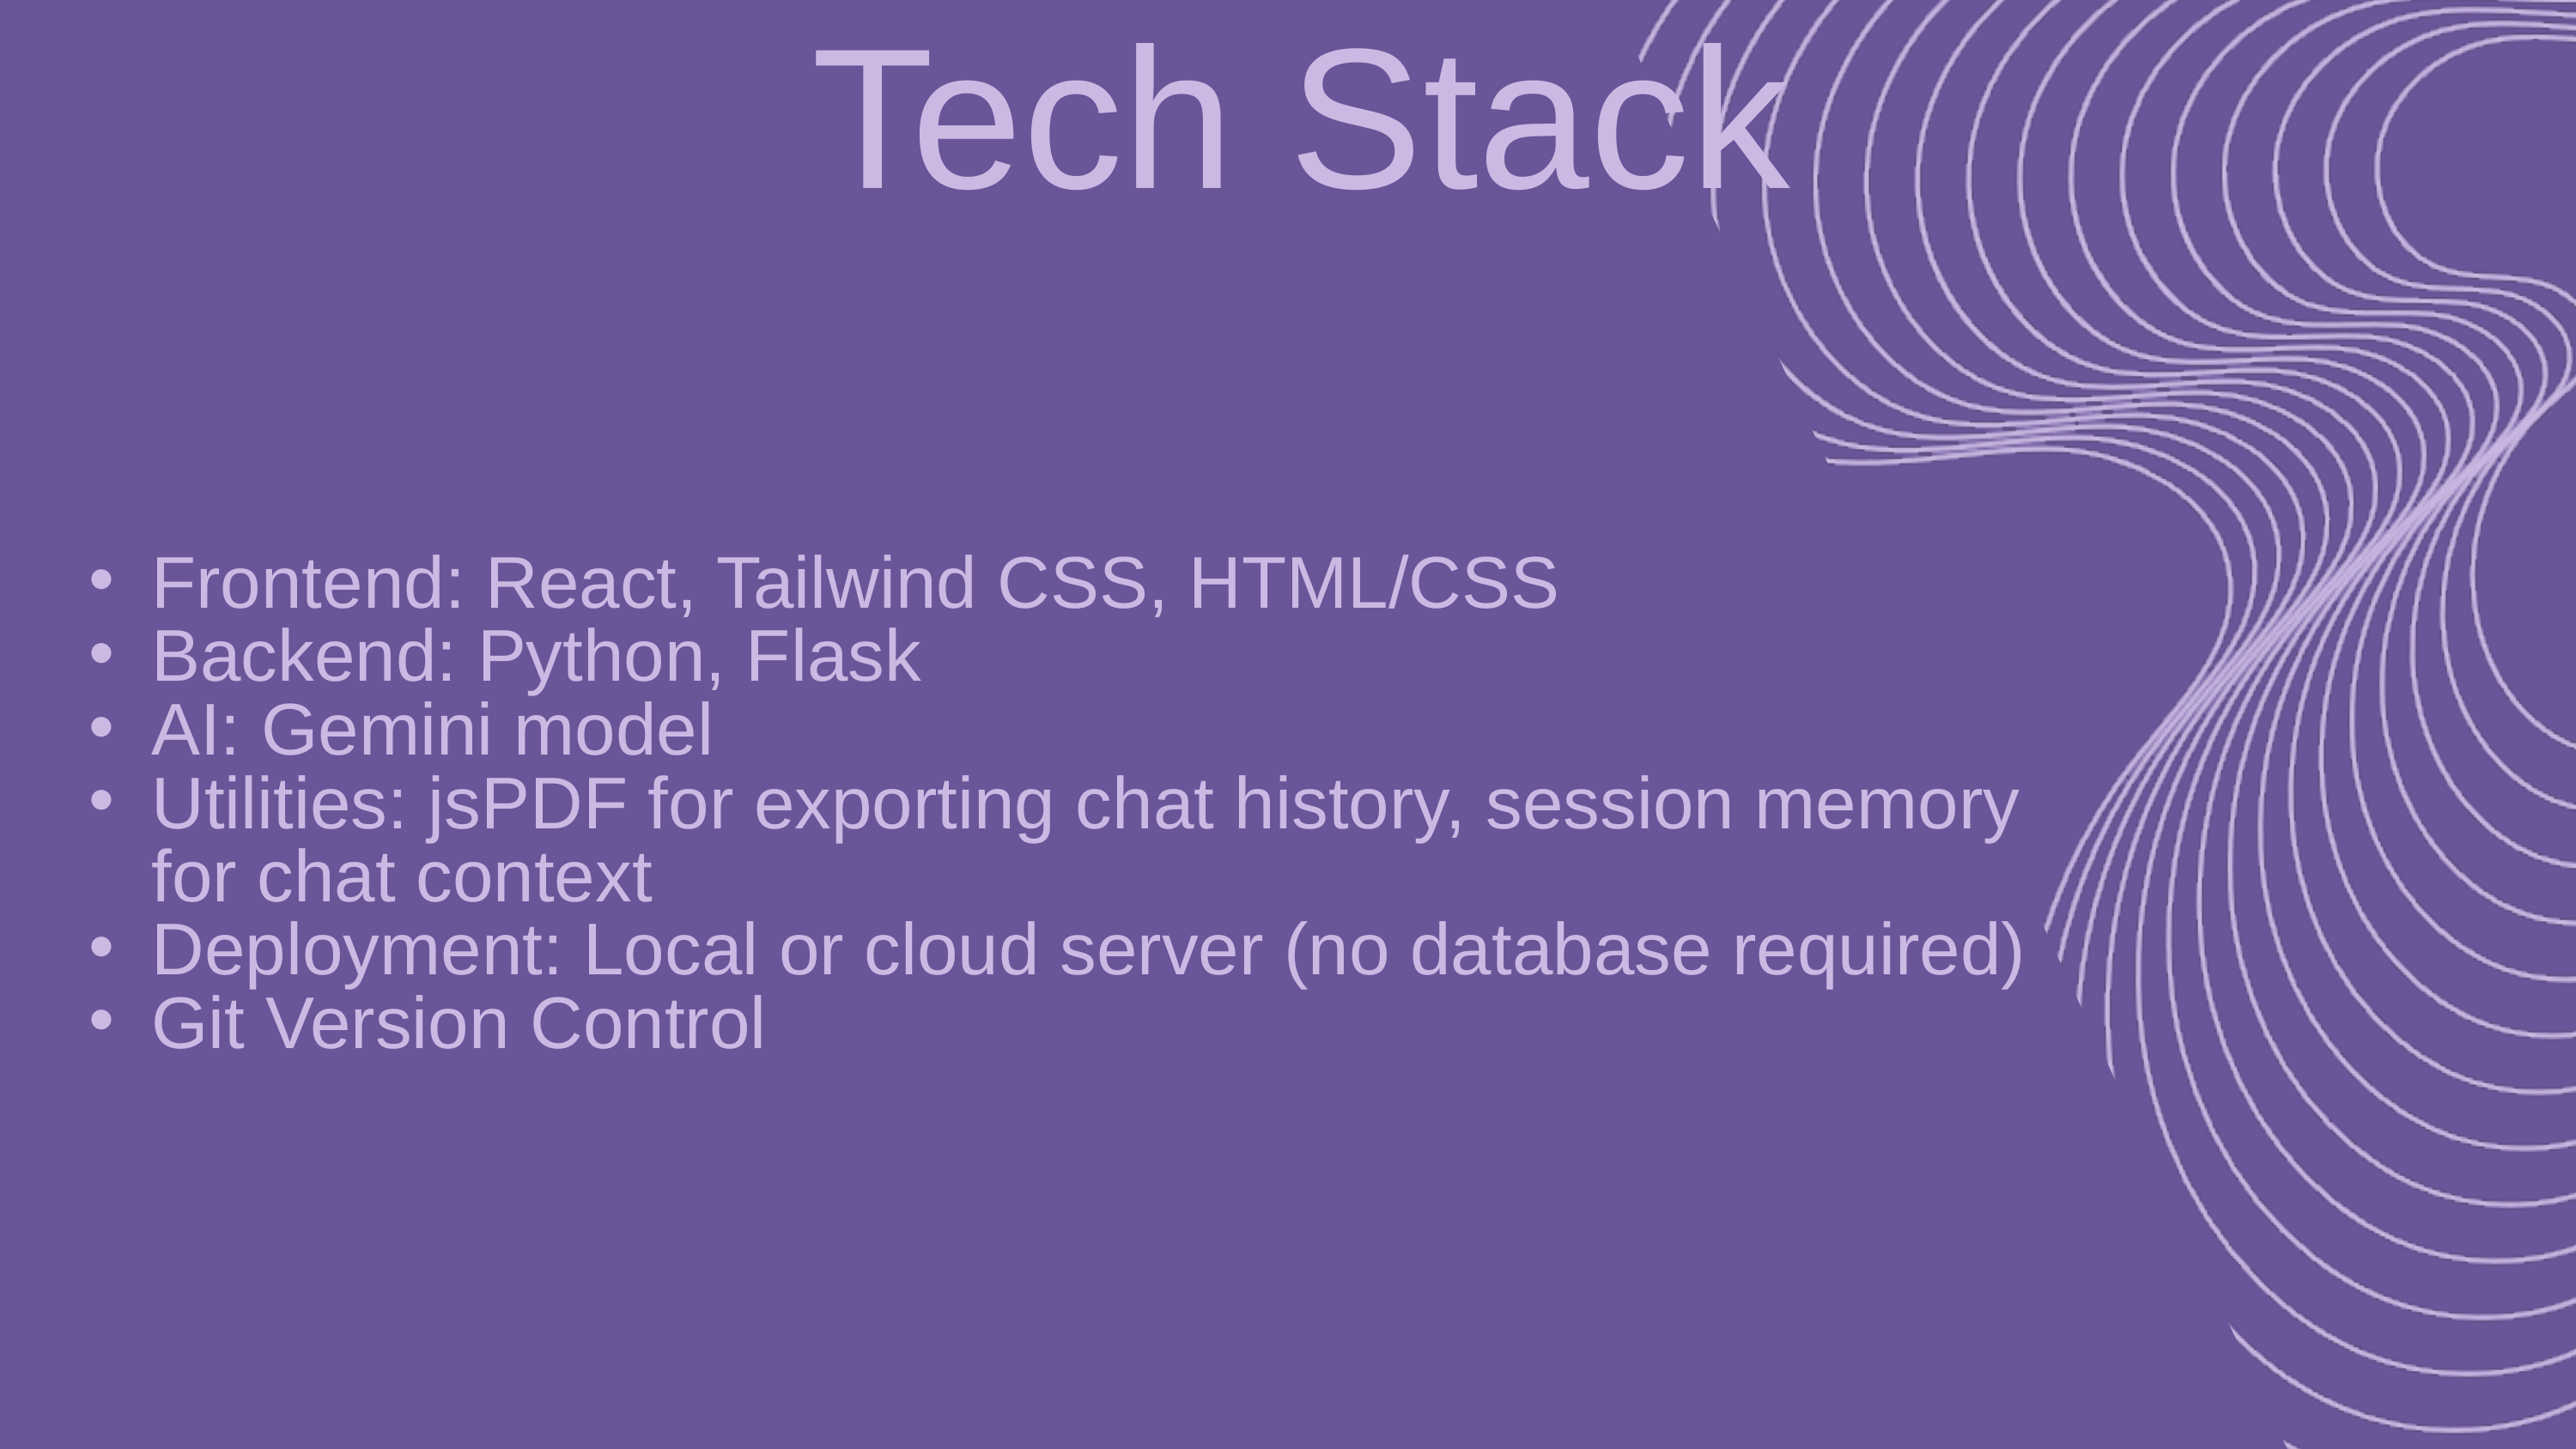

Tech Stack
Frontend: React, Tailwind CSS, HTML/CSS
Backend: Python, Flask
AI: Gemini model
Utilities: jsPDF for exporting chat history, session memory for chat context
Deployment: Local or cloud server (no database required)
Git Version Control